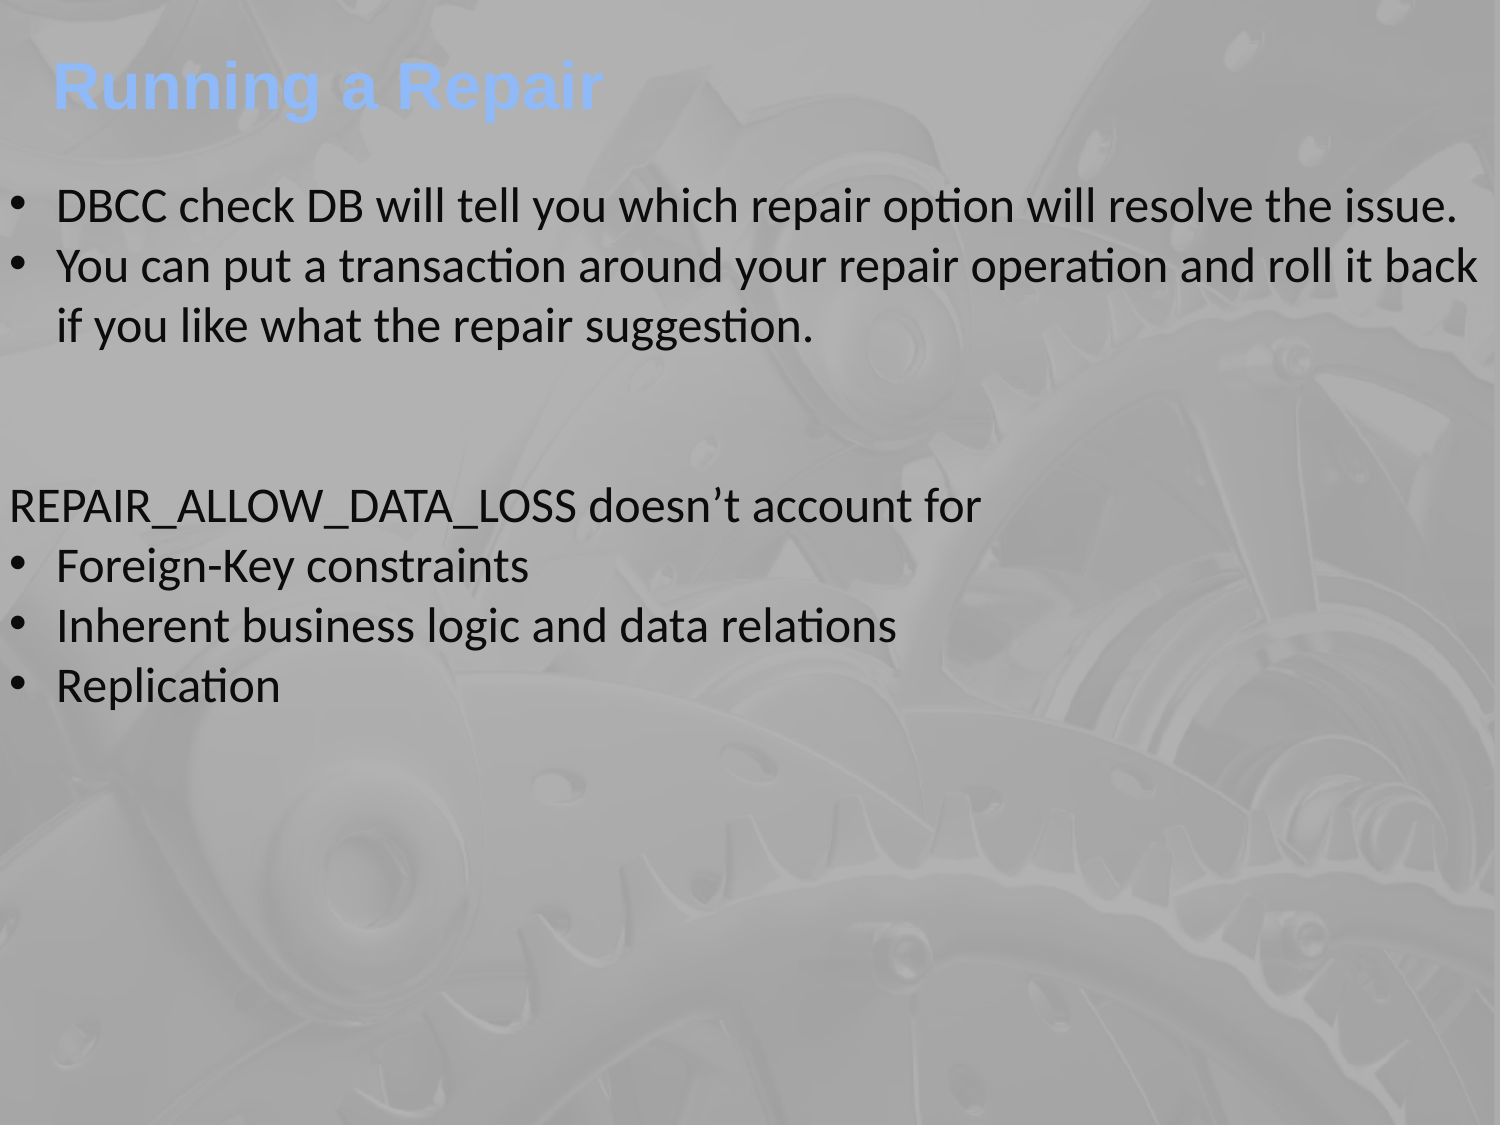

DBCC check DB will tell you which repair option will resolve the issue.
You can put a transaction around your repair operation and roll it back if you like what the repair suggestion.

REPAIR_ALLOW_DATA_LOSS doesn’t account for
Foreign-Key constraints
Inherent business logic and data relations
Replication

# Running a Repair